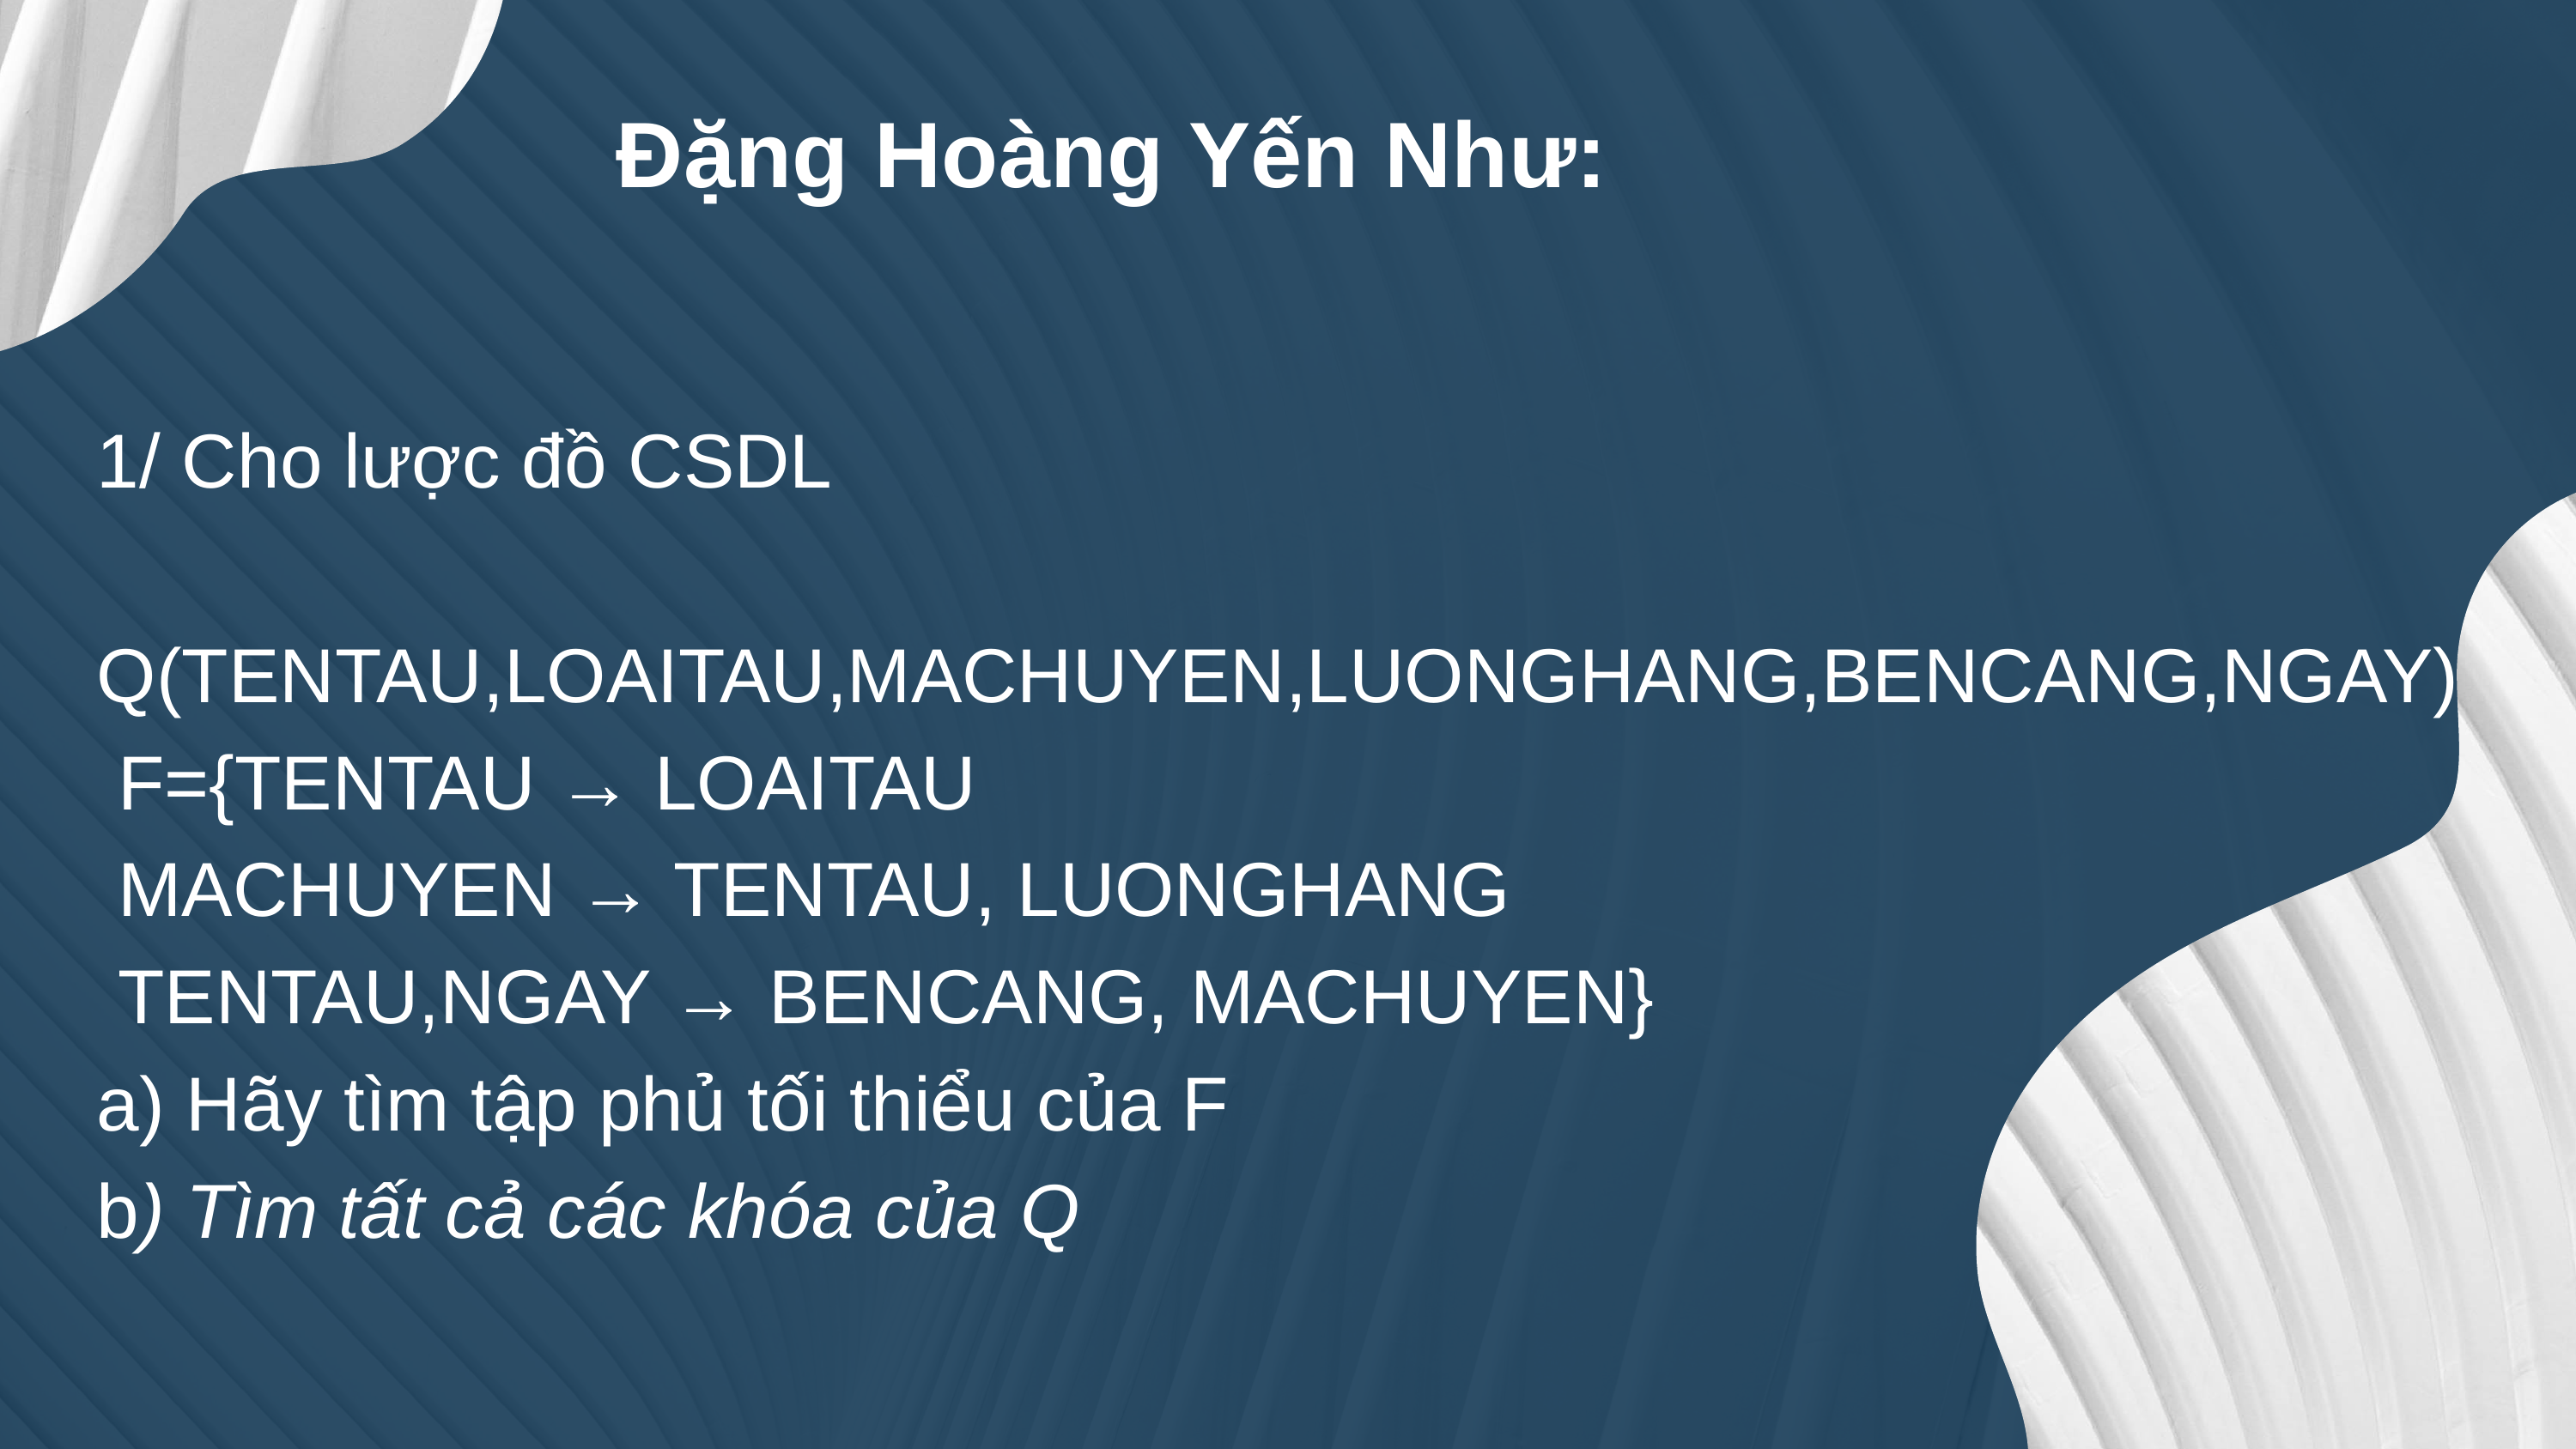

Đặng Hoàng Yến Như:
1/ Cho lược đồ CSDL
 Q(TENTAU,LOAITAU,MACHUYEN,LUONGHANG,BENCANG,NGAY)
 F={TENTAU → LOAITAU
 MACHUYEN → TENTAU, LUONGHANG
 TENTAU,NGAY → BENCANG, MACHUYEN}
a) Hãy tìm tập phủ tối thiểu của F
b) Tìm tất cả các khóa của Q